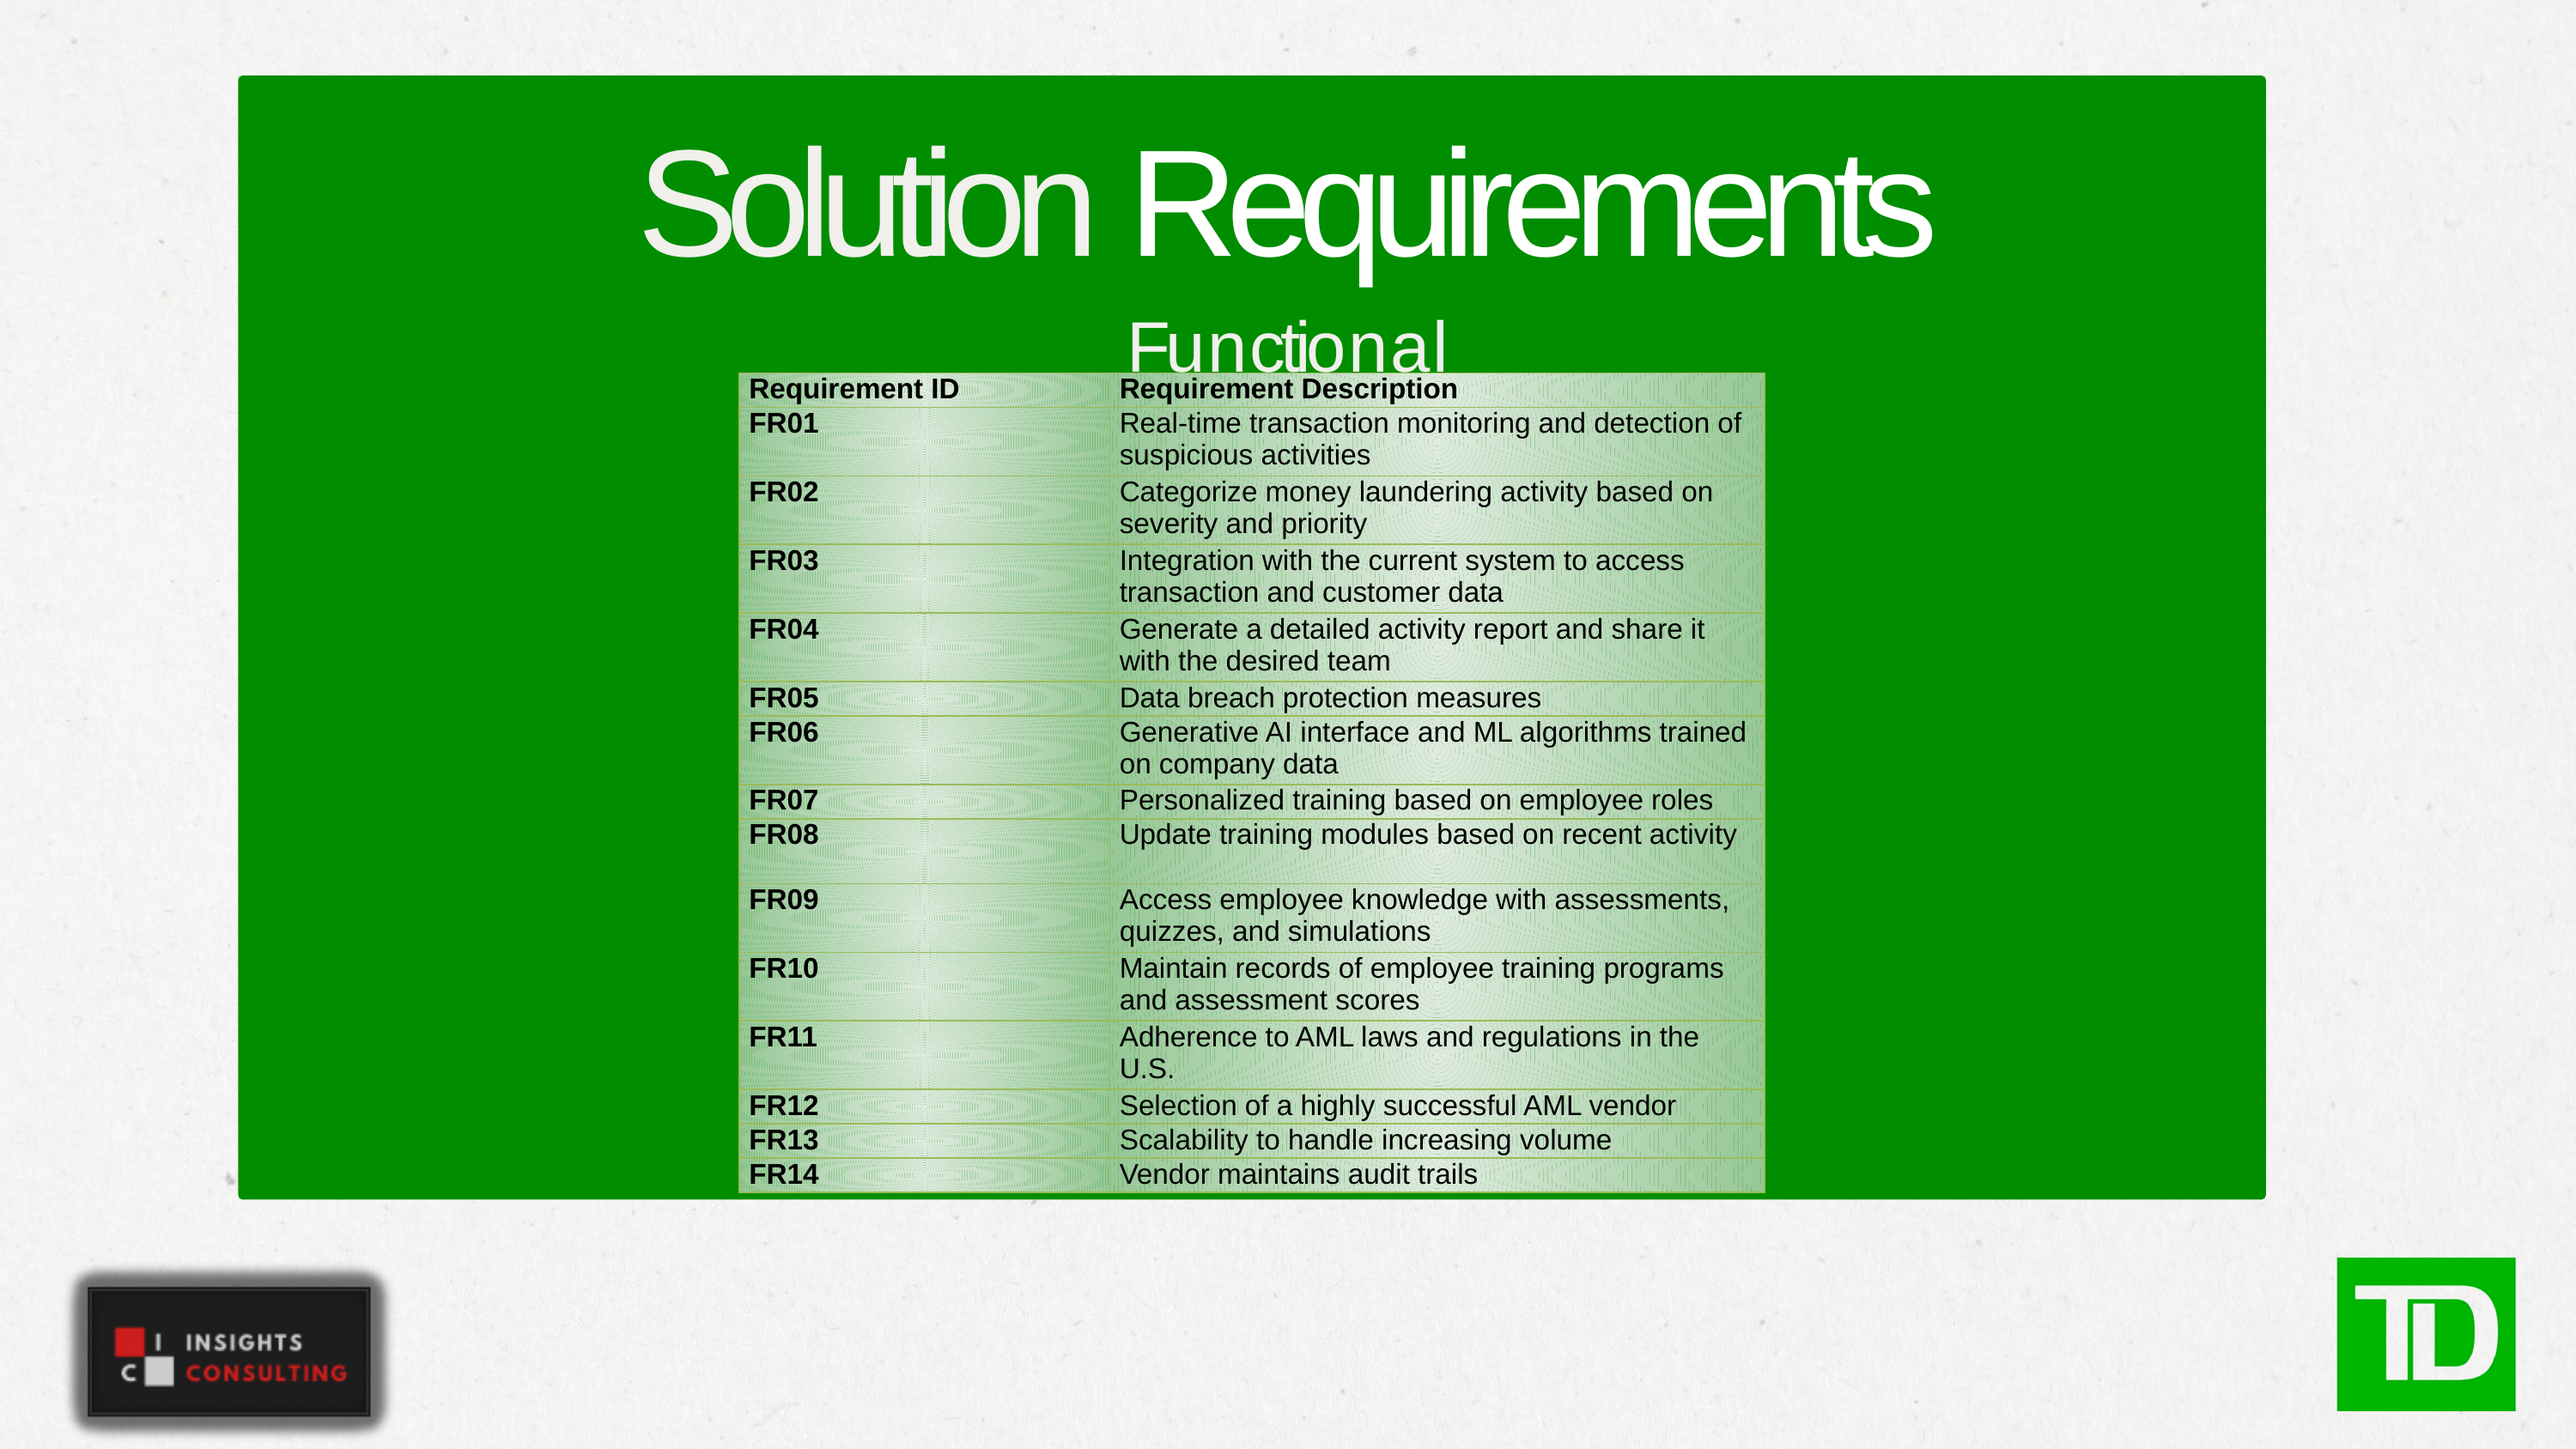

Solution Requirements
F u  n  c t i o  n  a  l

| Requirement ID | Requirement Description |
| --- | --- |
| FR01 | Real-time transaction monitoring and detection of suspicious activities |
| FR02 | Categorize money laundering activity based on severity and priority |
| FR03 | Integration with the current system to access transaction and customer data |
| FR04 | Generate a detailed activity report and share it with the desired team |
| FR05 | Data breach protection measures |
| FR06 | Generative AI interface and ML algorithms trained on company data |
| FR07 | Personalized training based on employee roles |
| FR08 | Update training modules based on recent activity |
| FR09 | Access employee knowledge with assessments, quizzes, and simulations |
| FR10 | Maintain records of employee training programs and assessment scores |
| FR11 | Adherence to AML laws and regulations in the U.S. |
| FR12 | Selection of a highly successful AML vendor |
| FR13 | Scalability to handle increasing volume |
| FR14 | Vendor maintains audit trails |